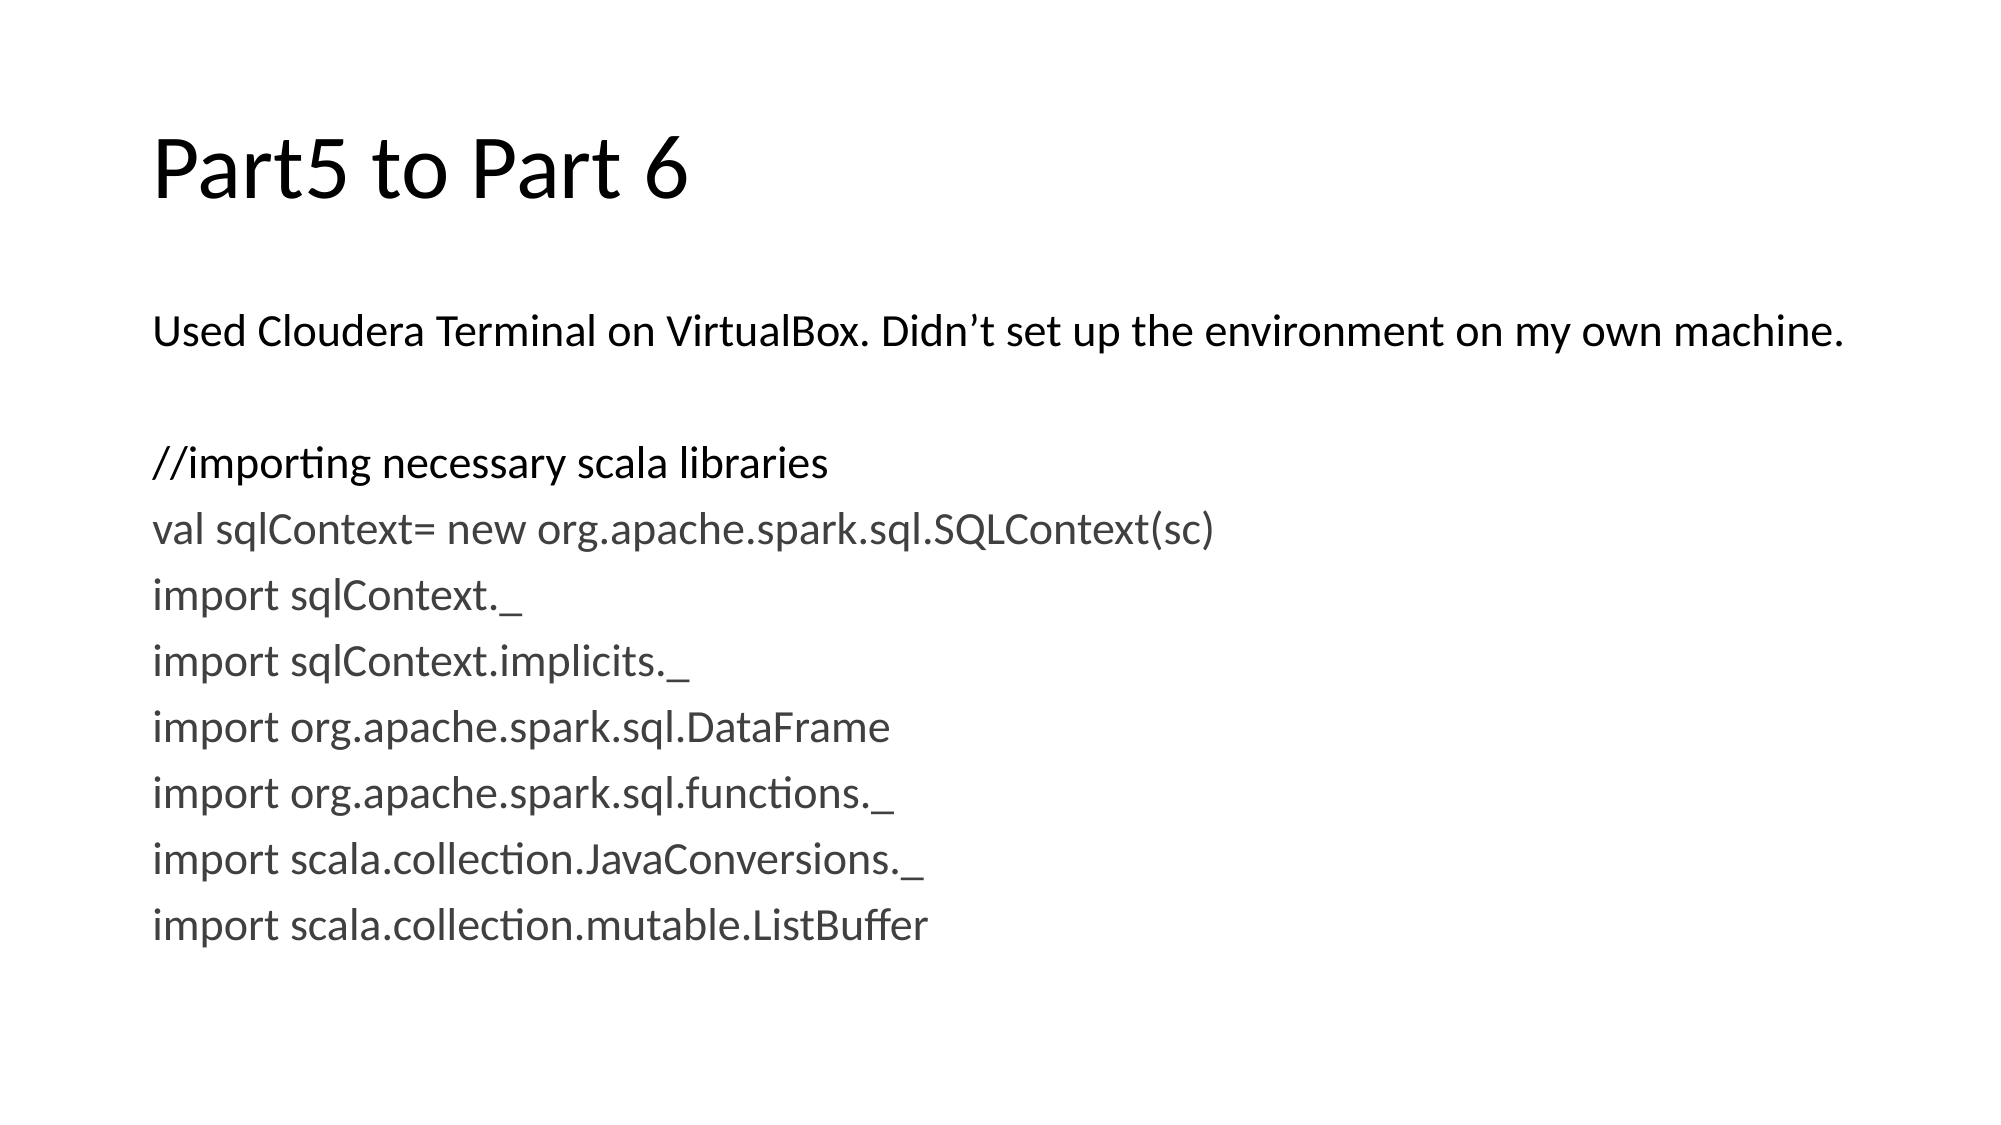

# Part5 to Part 6
Used Cloudera Terminal on VirtualBox. Didn’t set up the environment on my own machine.

//importing necessary scala libraries
val sqlContext= new org.apache.spark.sql.SQLContext(sc)
import sqlContext._
import sqlContext.implicits._
import org.apache.spark.sql.DataFrame
import org.apache.spark.sql.functions._
import scala.collection.JavaConversions._
import scala.collection.mutable.ListBuffer